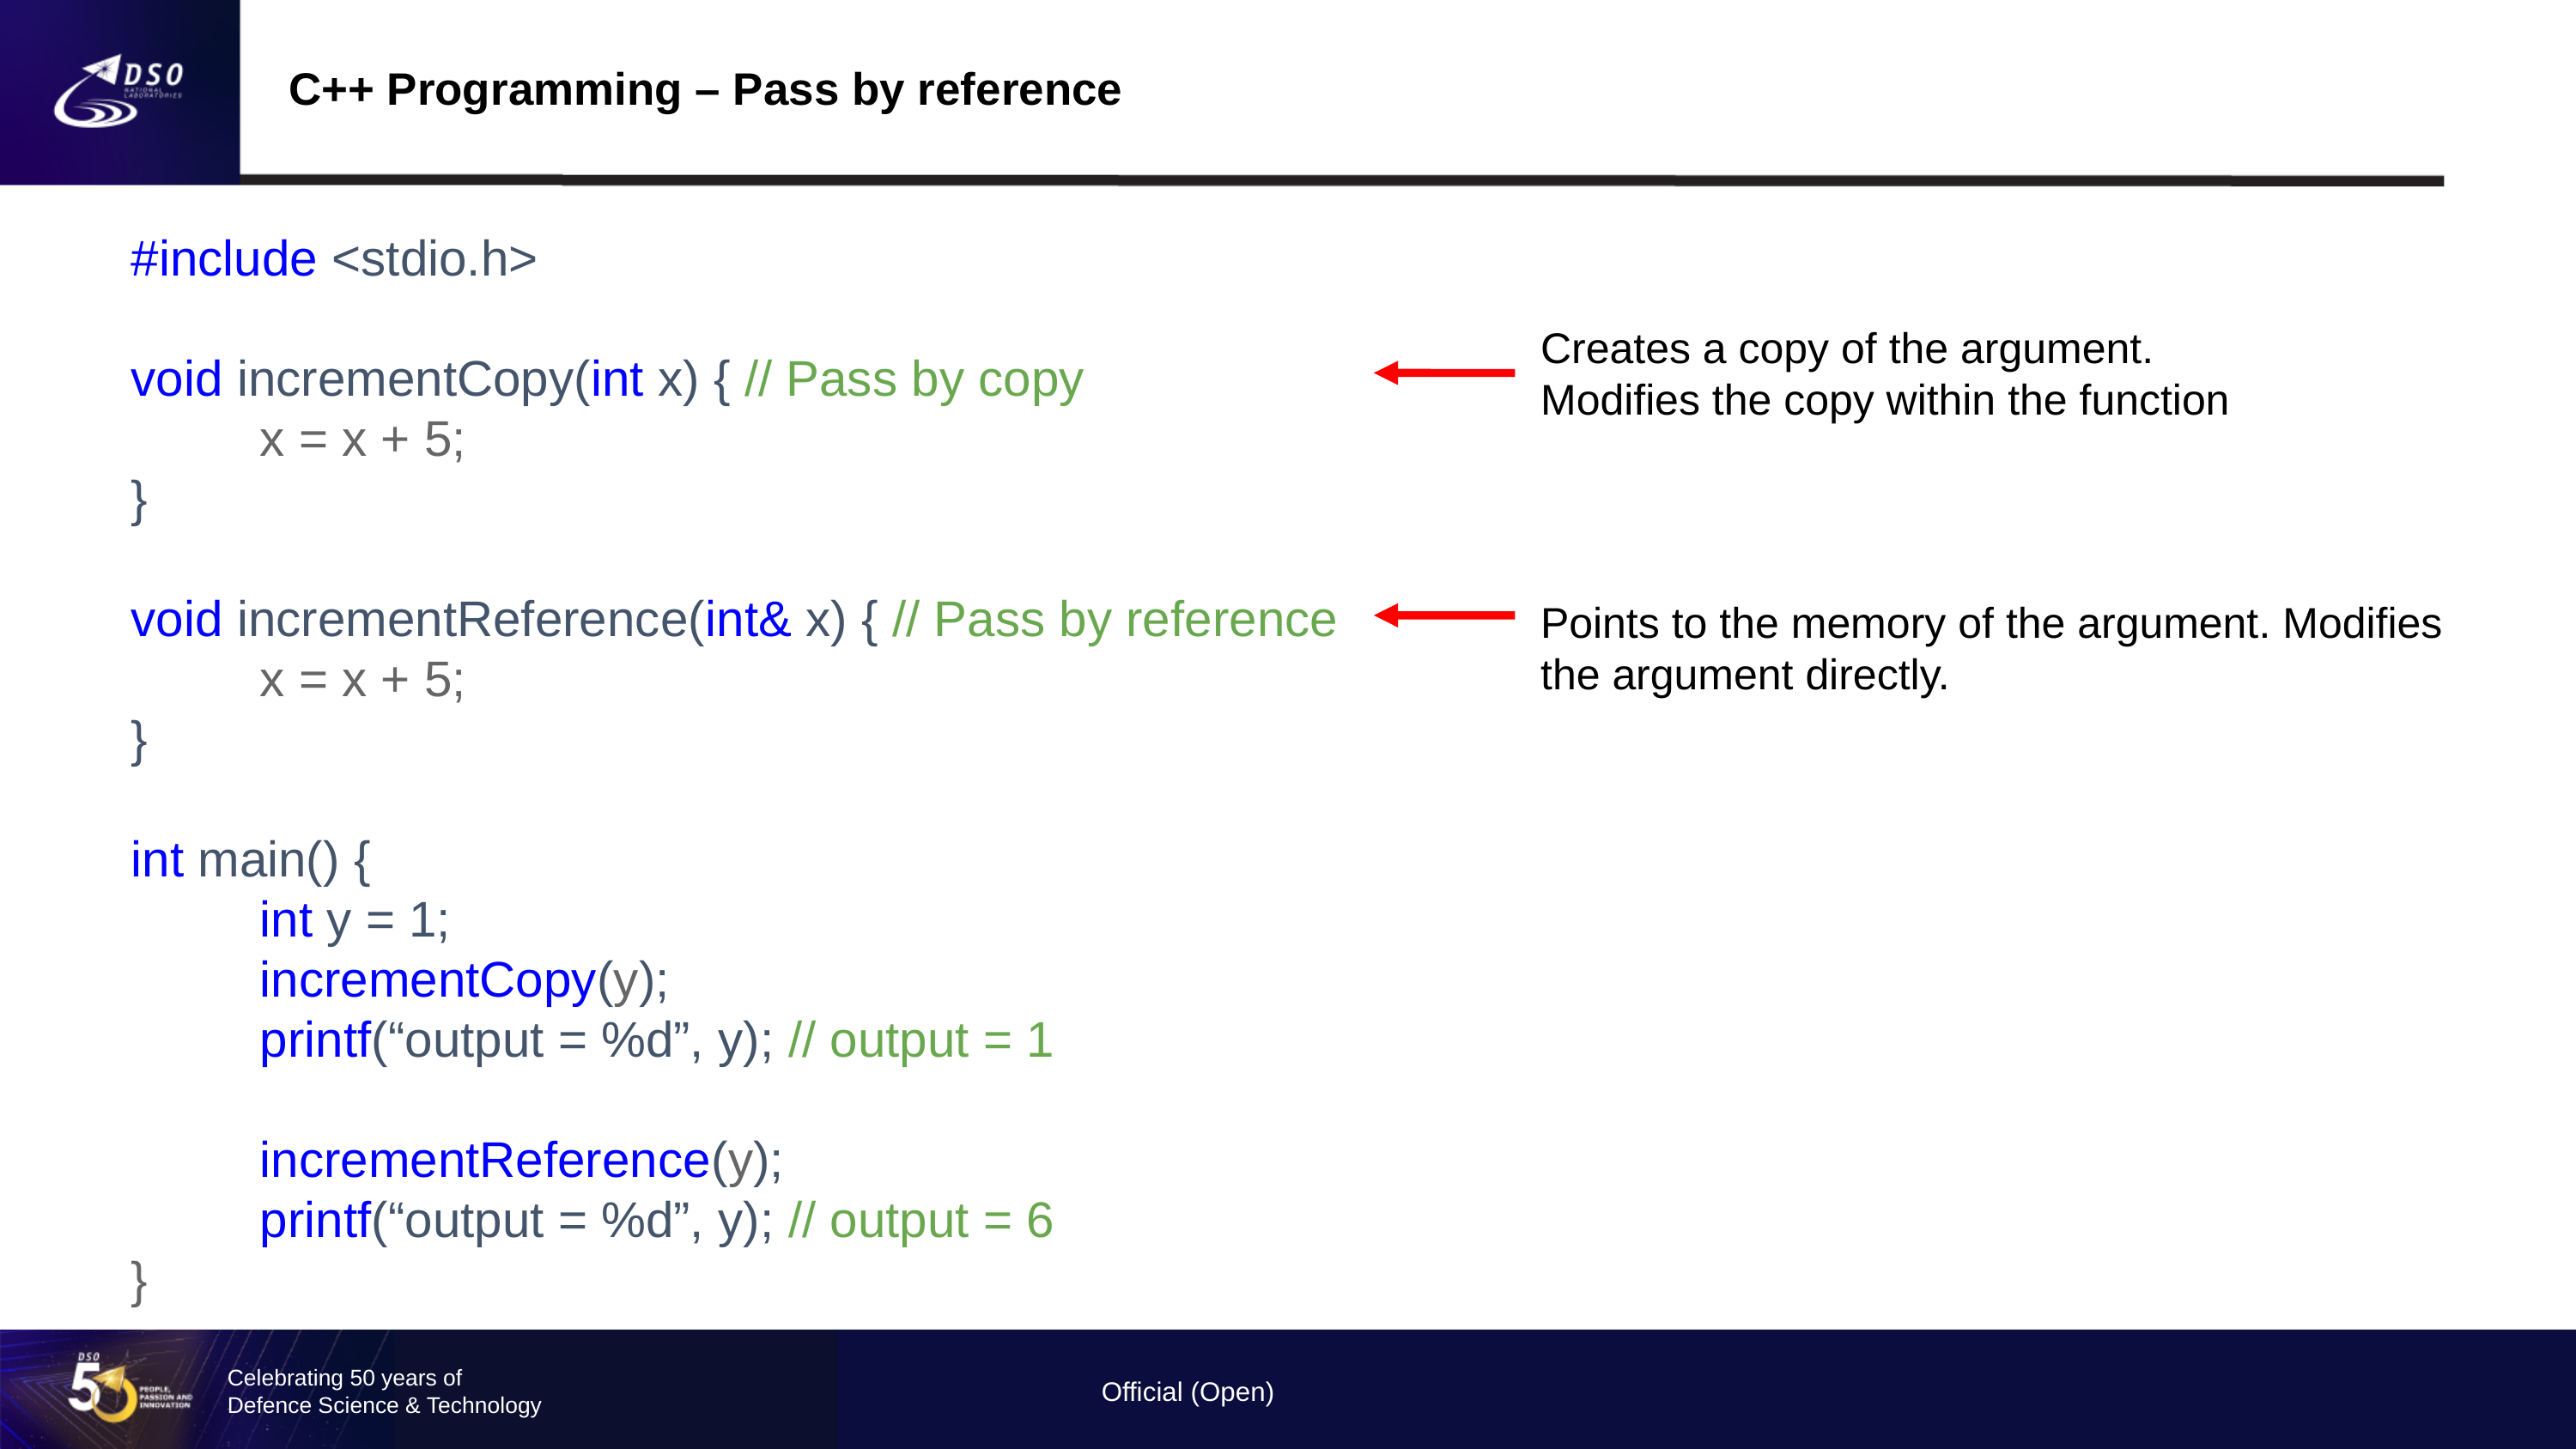

C++ Programming – Pass by reference
#include <stdio.h>

void incrementCopy(int x) { // Pass by copy
	x = x + 5;
}

void incrementReference(int& x) { // Pass by reference
	x = x + 5;
}

int main() {
	int y = 1;
	incrementCopy(y);
	printf(“output = %d”, y); // output = 1

	incrementReference(y);
	printf(“output = %d”, y); // output = 6
}
Creates a copy of the argument.
Modifies the copy within the function

Points to the memory of the argument. Modifies the argument directly.